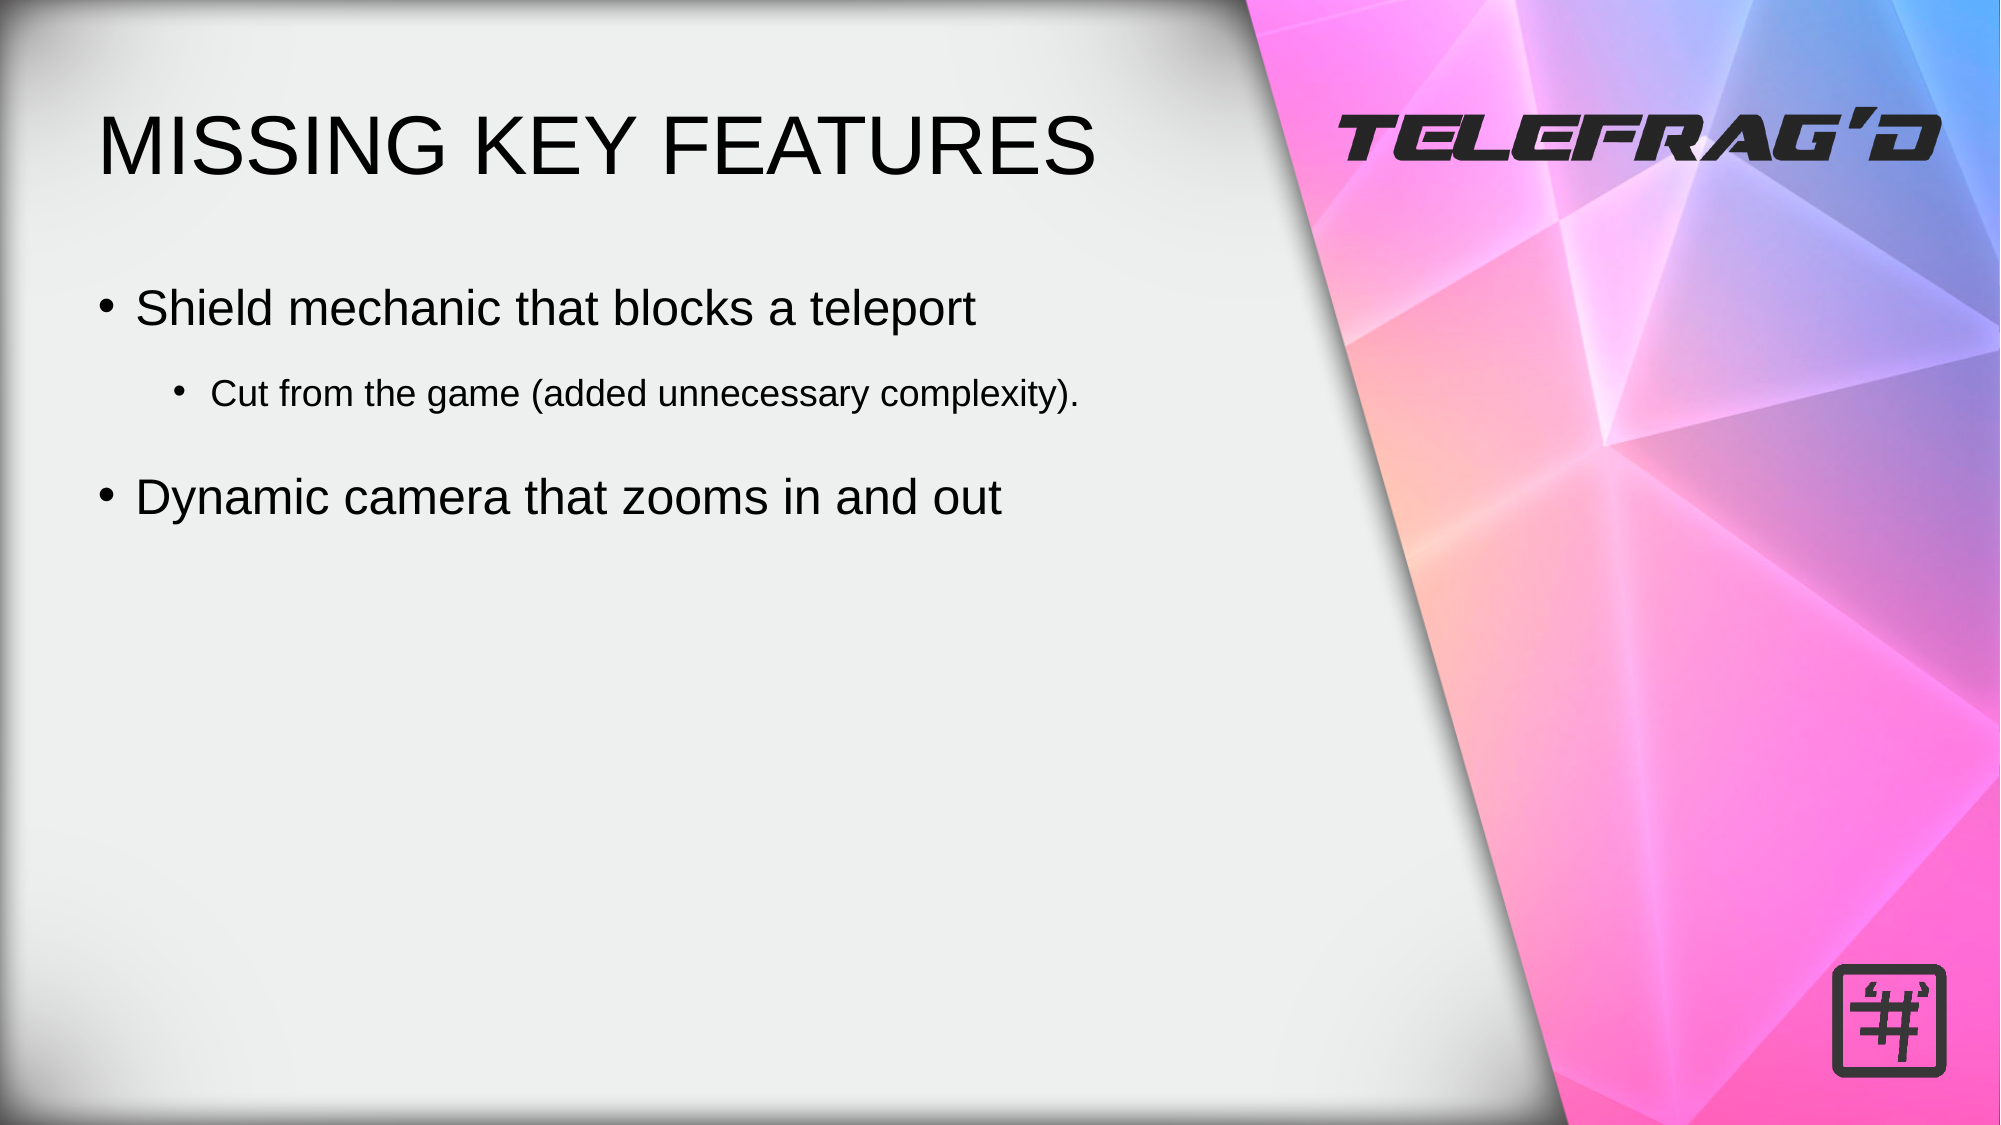

MISSING KEY FEATURES
Shield mechanic that blocks a teleport
Cut from the game (added unnecessary complexity).
Dynamic camera that zooms in and out